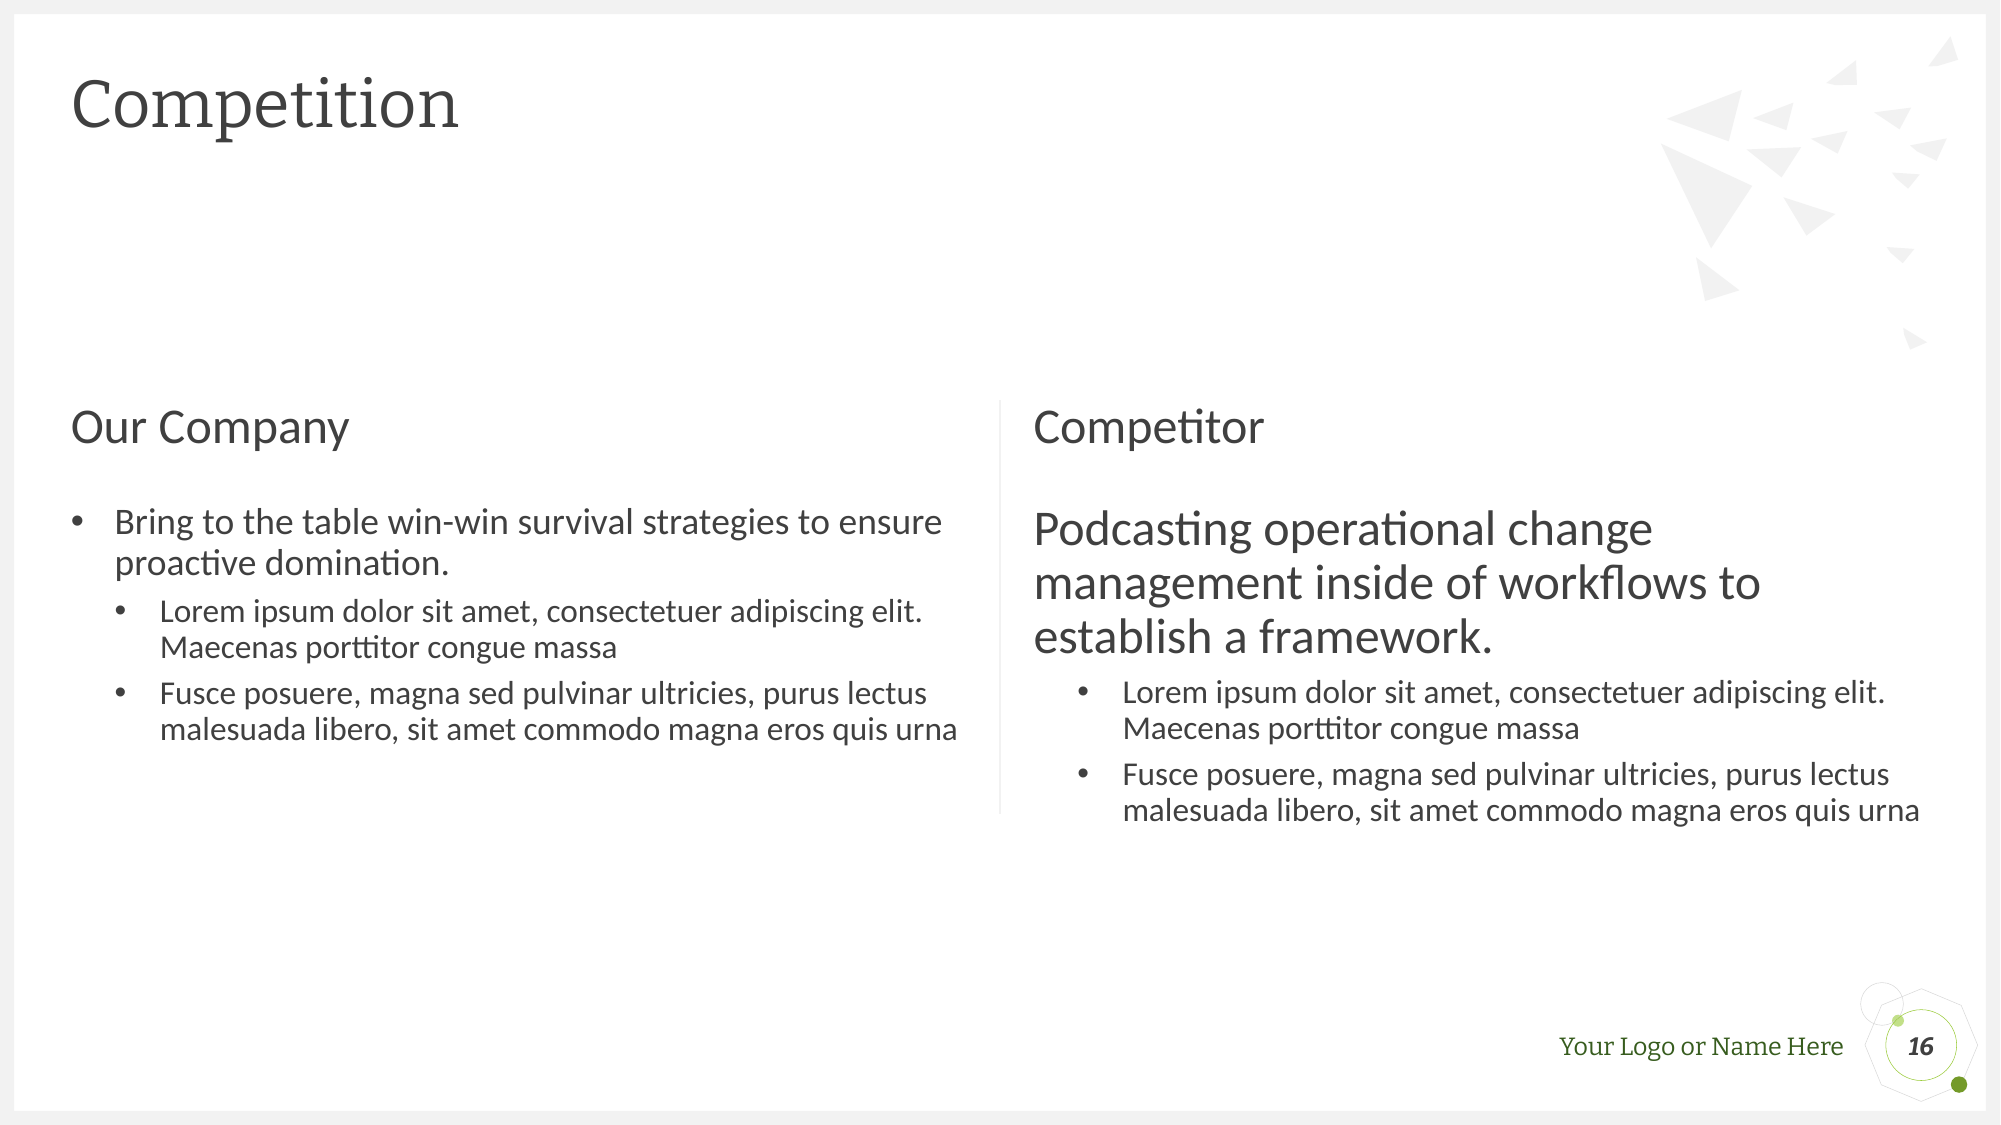

# Competition
Our Company
Competitor
Podcasting operational change management inside of workflows to establish a framework.
Lorem ipsum dolor sit amet, consectetuer adipiscing elit. Maecenas porttitor congue massa
Fusce posuere, magna sed pulvinar ultricies, purus lectus malesuada libero, sit amet commodo magna eros quis urna
Bring to the table win-win survival strategies to ensure proactive domination.
Lorem ipsum dolor sit amet, consectetuer adipiscing elit. Maecenas porttitor congue massa
Fusce posuere, magna sed pulvinar ultricies, purus lectus malesuada libero, sit amet commodo magna eros quis urna
16